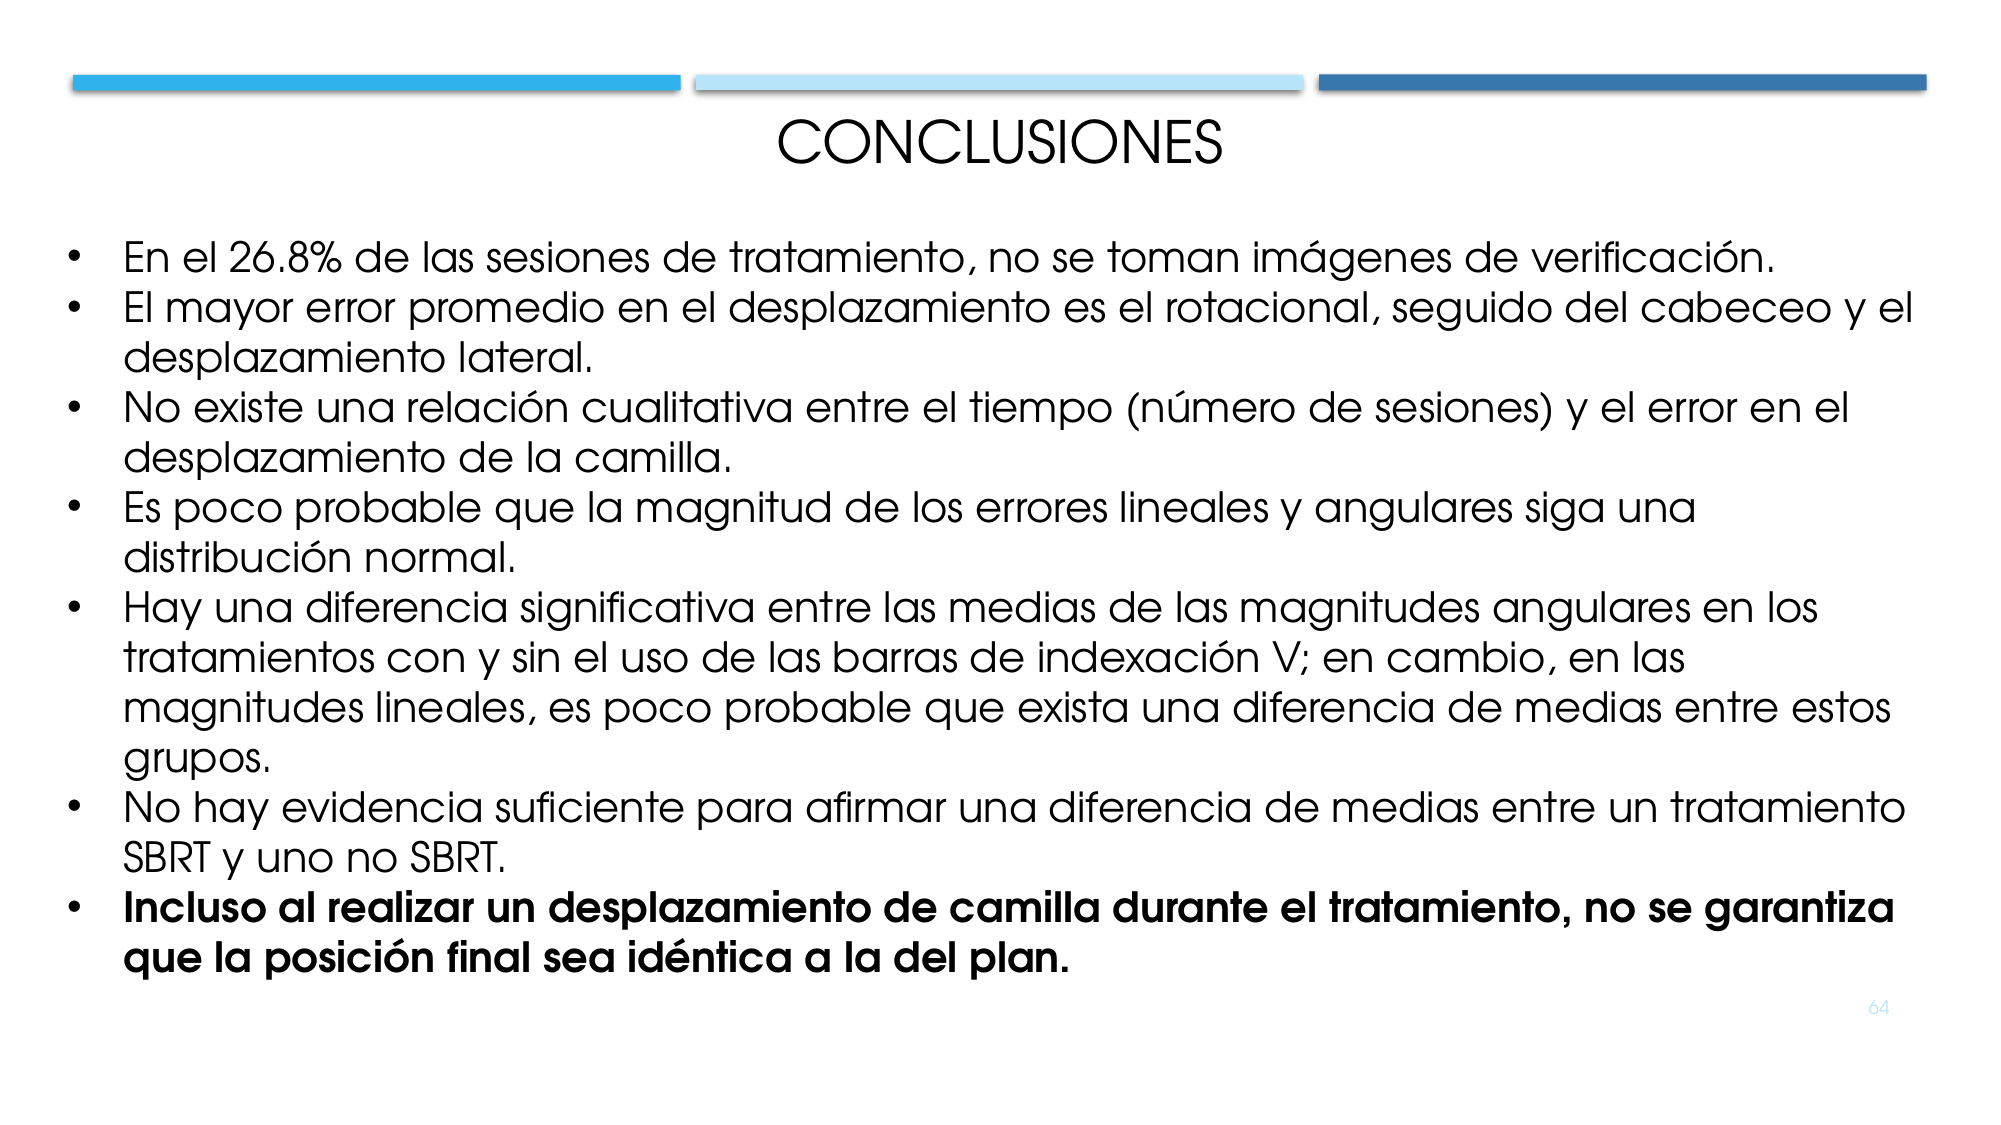

conclusiones
En el 26.8% de las sesiones de tratamiento, no se toman imágenes de verificación.
El mayor error promedio en el desplazamiento es el rotacional, seguido del cabeceo y el desplazamiento lateral.
No existe una relación cualitativa entre el tiempo (número de sesiones) y el error en el desplazamiento de la camilla.
Es poco probable que la magnitud de los errores lineales y angulares siga una distribución normal.
Hay una diferencia significativa entre las medias de las magnitudes angulares en los tratamientos con y sin el uso de las barras de indexación V; en cambio, en las magnitudes lineales, es poco probable que exista una diferencia de medias entre estos grupos.
No hay evidencia suficiente para afirmar una diferencia de medias entre un tratamiento SBRT y uno no SBRT.
Incluso al realizar un desplazamiento de camilla durante el tratamiento, no se garantiza que la posición final sea idéntica a la del plan.
64